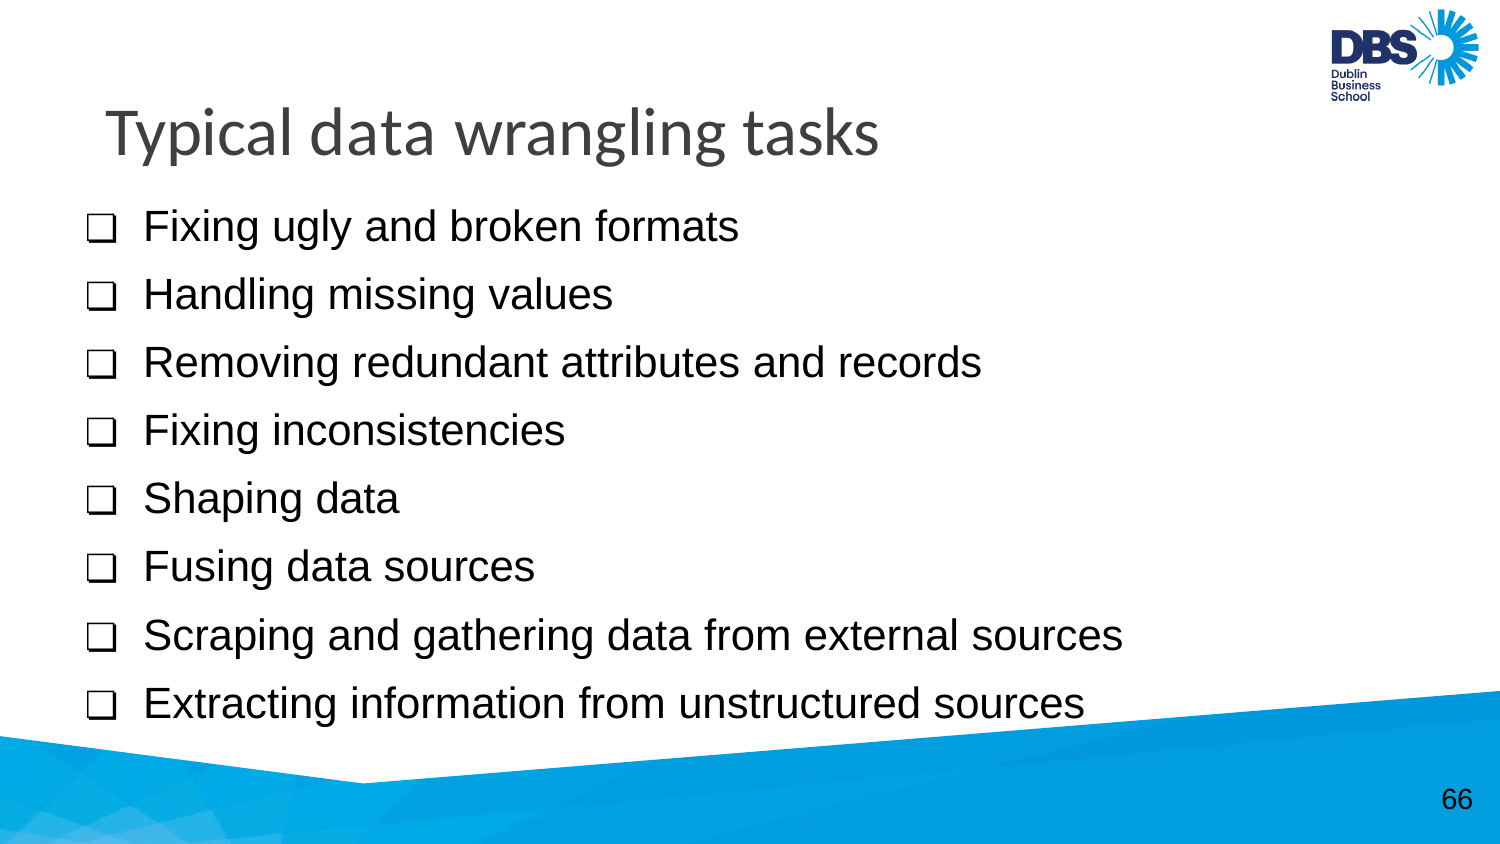

# Typical data wrangling tasks
❏	Fixing ugly and broken formats
❏	Handling missing values
❏	Removing redundant attributes and records
❏	Fixing inconsistencies
❏	Shaping data
❏	Fusing data sources
❏	Scraping and gathering data from external sources
❏	Extracting information from unstructured sources
66